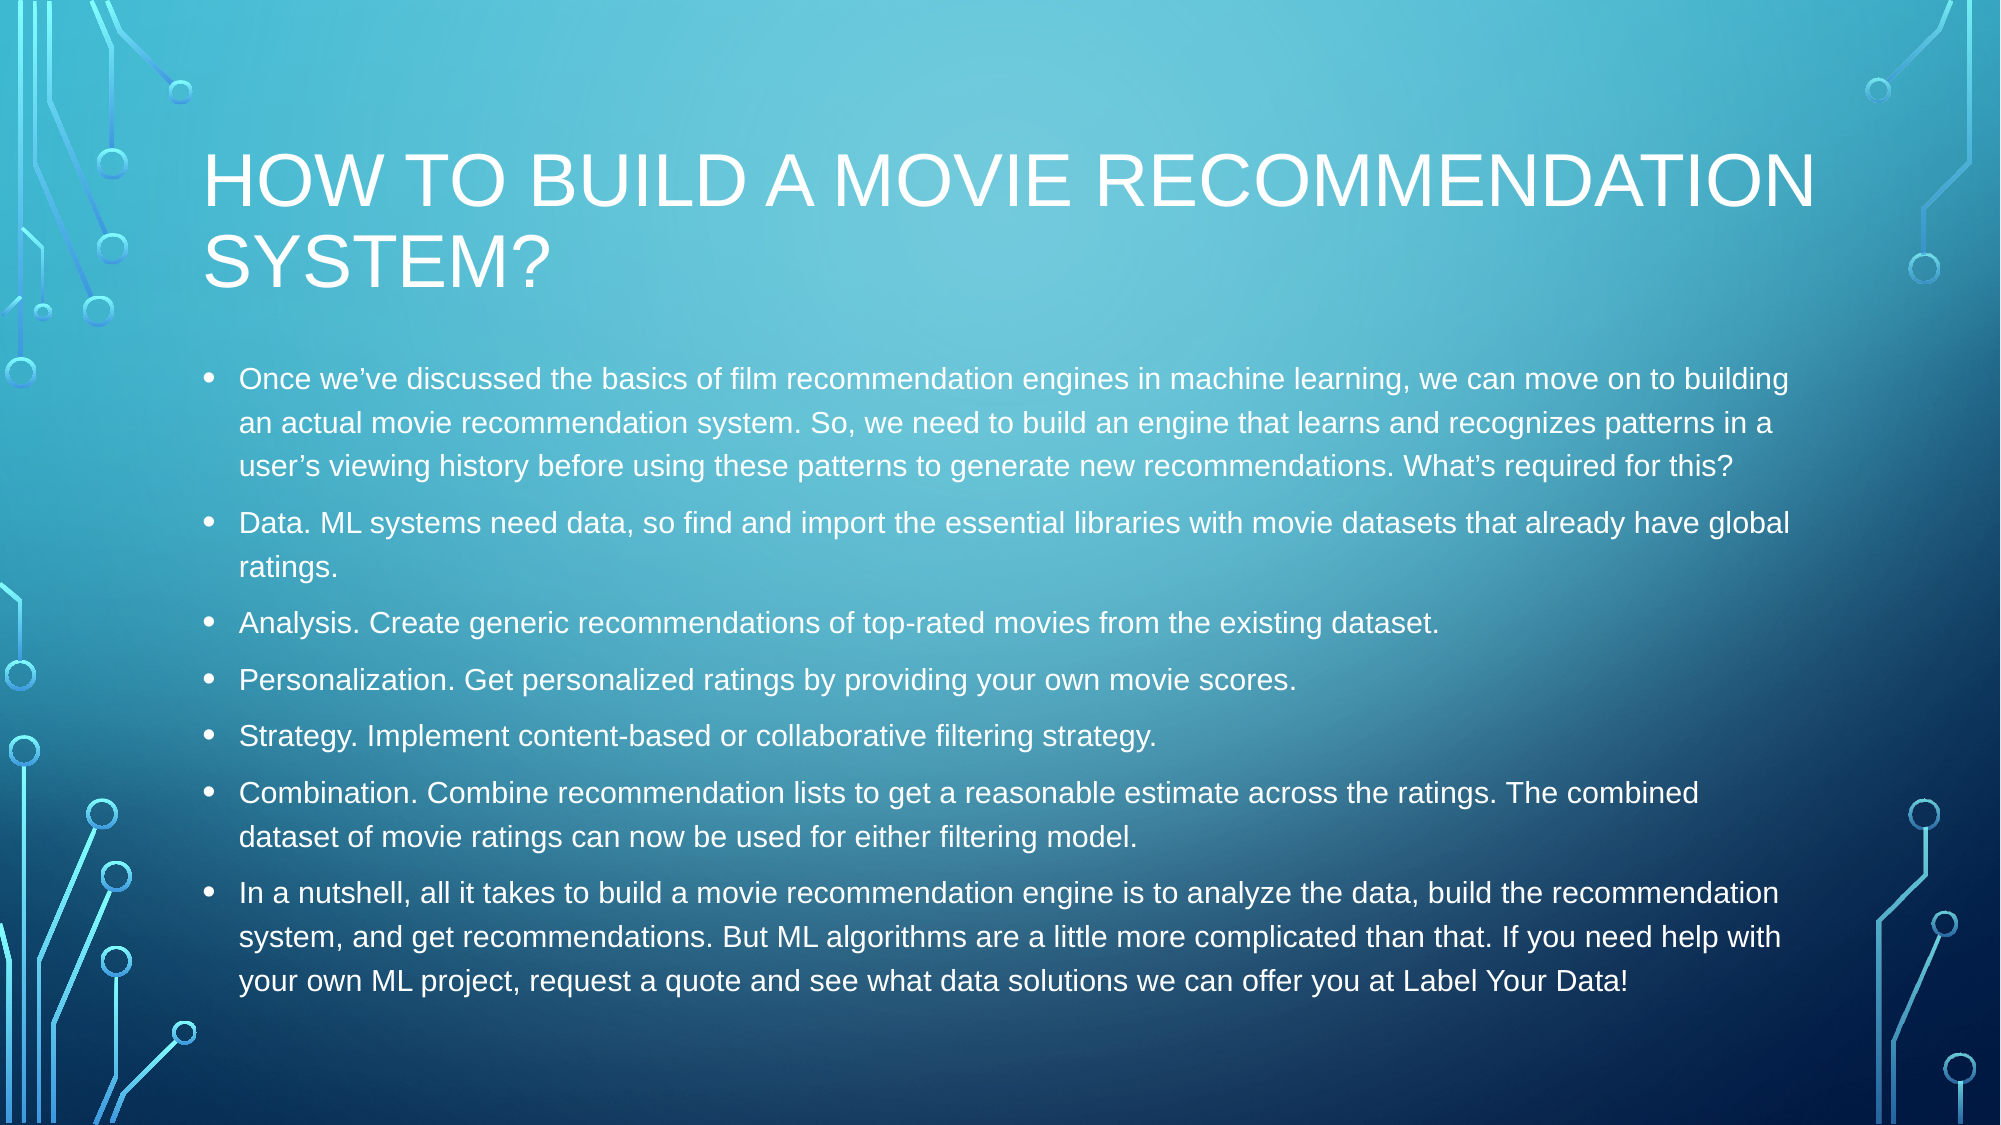

# How to Build a Movie Recommendation System?
Once we’ve discussed the basics of film recommendation engines in machine learning, we can move on to building an actual movie recommendation system. So, we need to build an engine that learns and recognizes patterns in a user’s viewing history before using these patterns to generate new recommendations. What’s required for this?
Data. ML systems need data, so find and import the essential libraries with movie datasets that already have global ratings.
Analysis. Create generic recommendations of top-rated movies from the existing dataset.
Personalization. Get personalized ratings by providing your own movie scores.
Strategy. Implement content-based or collaborative filtering strategy.
Combination. Combine recommendation lists to get a reasonable estimate across the ratings. The combined dataset of movie ratings can now be used for either filtering model.
In a nutshell, all it takes to build a movie recommendation engine is to analyze the data, build the recommendation system, and get recommendations. But ML algorithms are a little more complicated than that. If you need help with your own ML project, request a quote and see what data solutions we can offer you at Label Your Data!